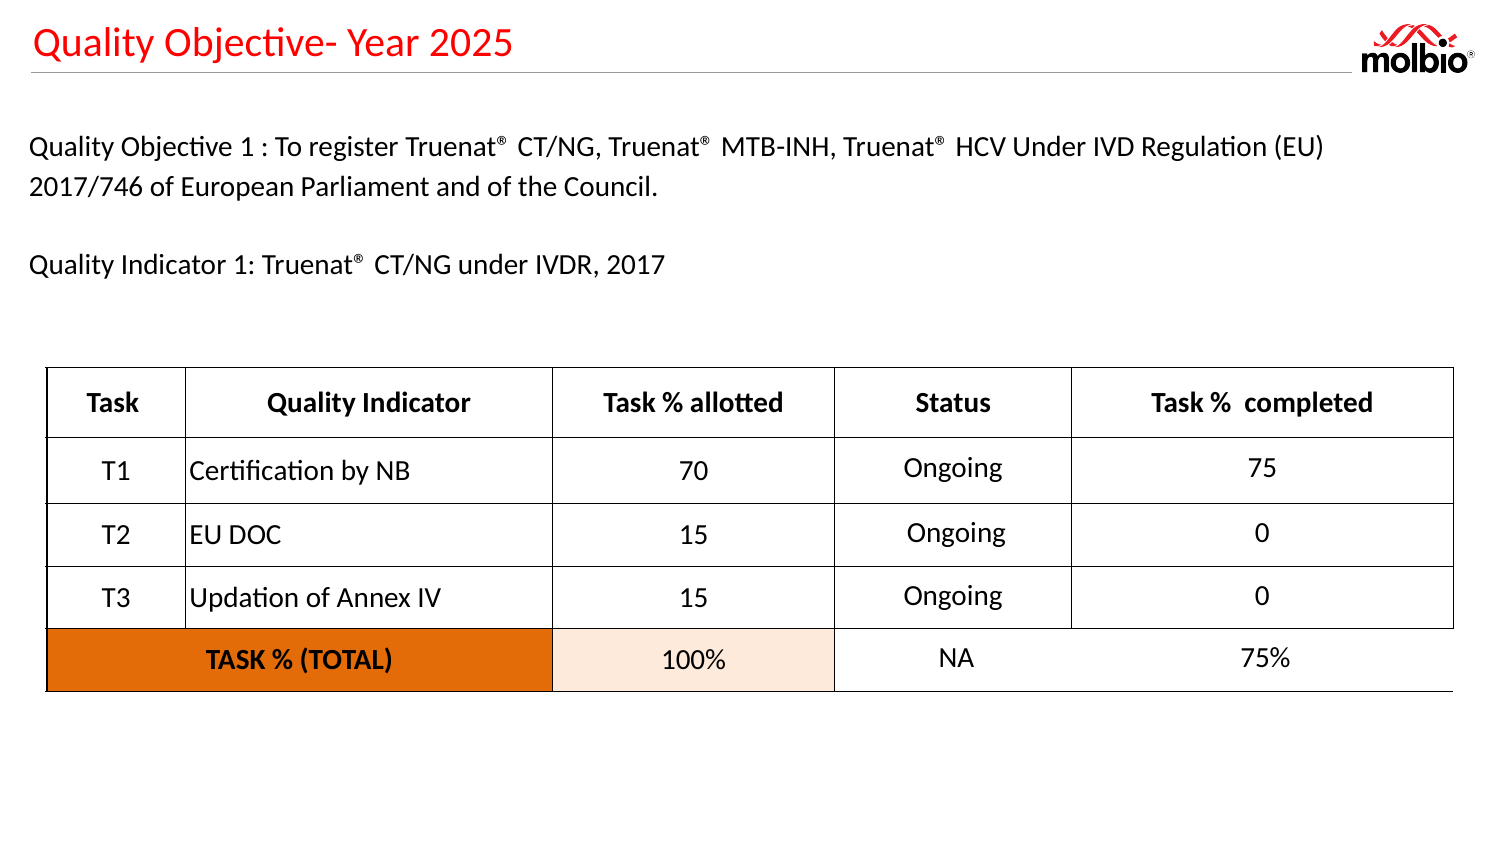

Quality Objective- Year 2025
Quality Objective 1 : To register Truenat® CT/NG, Truenat® MTB-INH, Truenat® HCV Under IVD Regulation (EU) 2017/746 of European Parliament and of the Council.
Quality Indicator 1: Truenat® CT/NG under IVDR, 2017
| Task | Quality Indicator | Task % allotted | Status | Task % completed |
| --- | --- | --- | --- | --- |
| T1 | Certification by NB | 70 | Ongoing | 75 |
| T2 | EU DOC | 15 | Ongoing | 0 |
| T3 | Updation of Annex IV | 15 | Ongoing | 0 |
| TASK % (TOTAL) |  | 100% | NA | 75% |